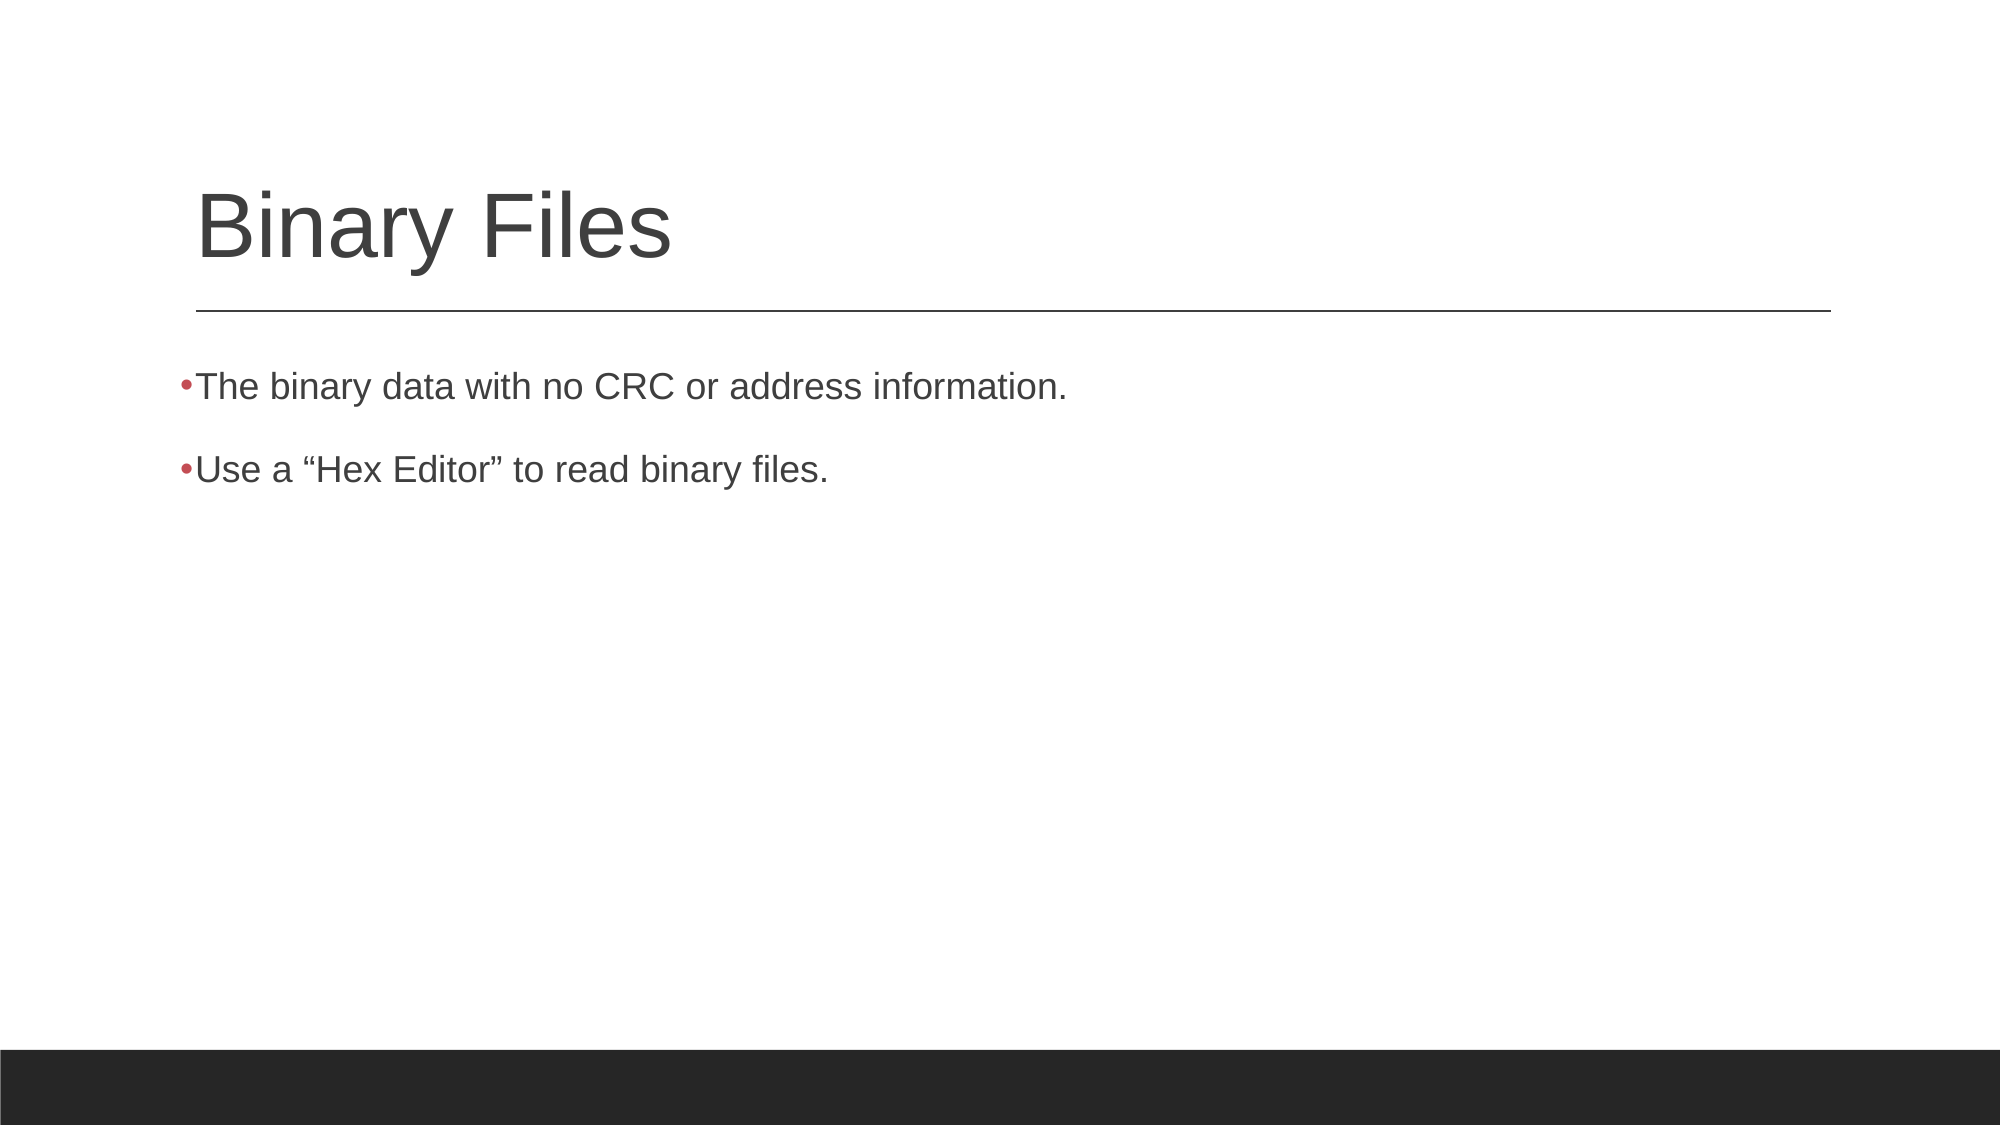

# Binary Files
The binary data with no CRC or address information.
Use a “Hex Editor” to read binary files.